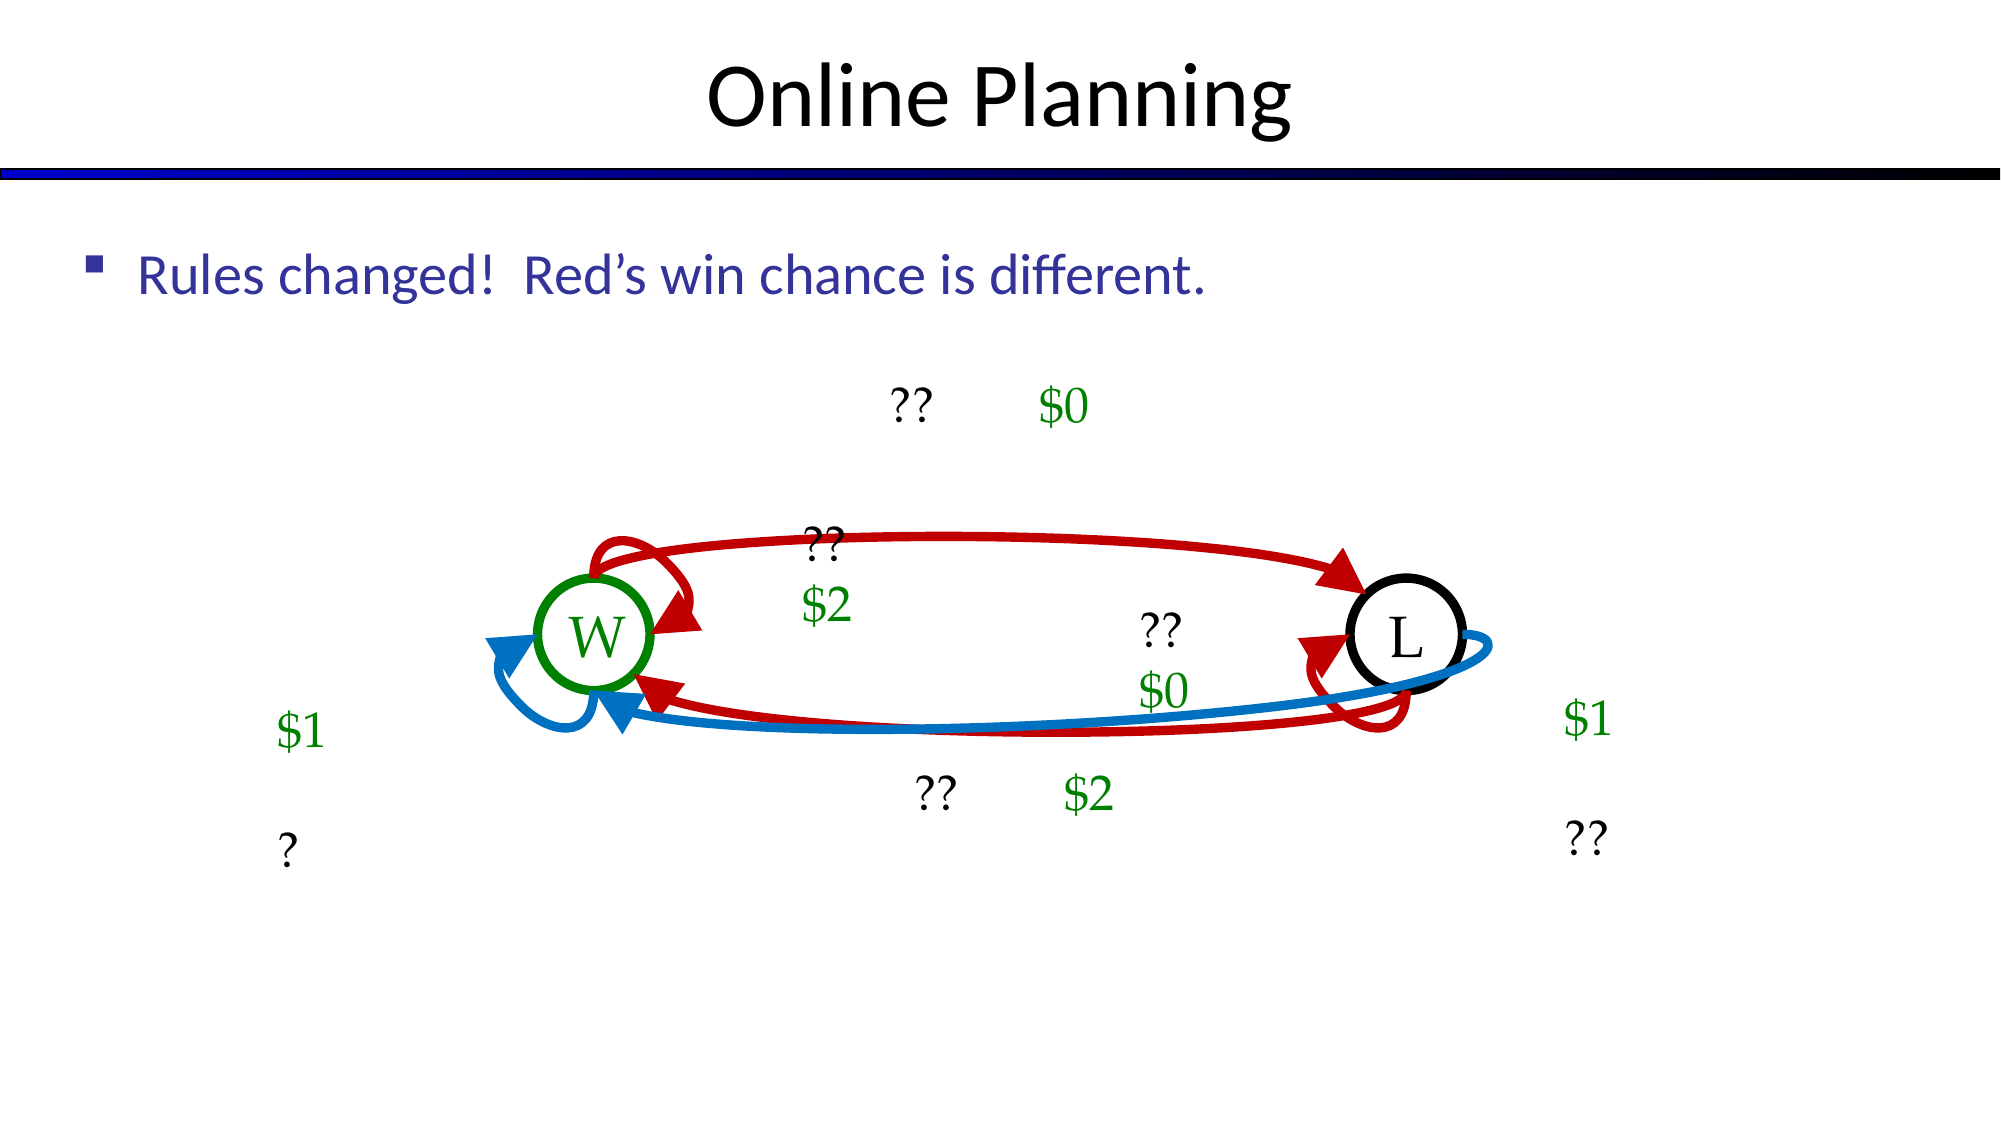

# Online Planning
Rules changed!  Red’s win chance is different.
?? 	$0
??
$2
W
L
??
$0
$1

??
$1

?
?? 	$2